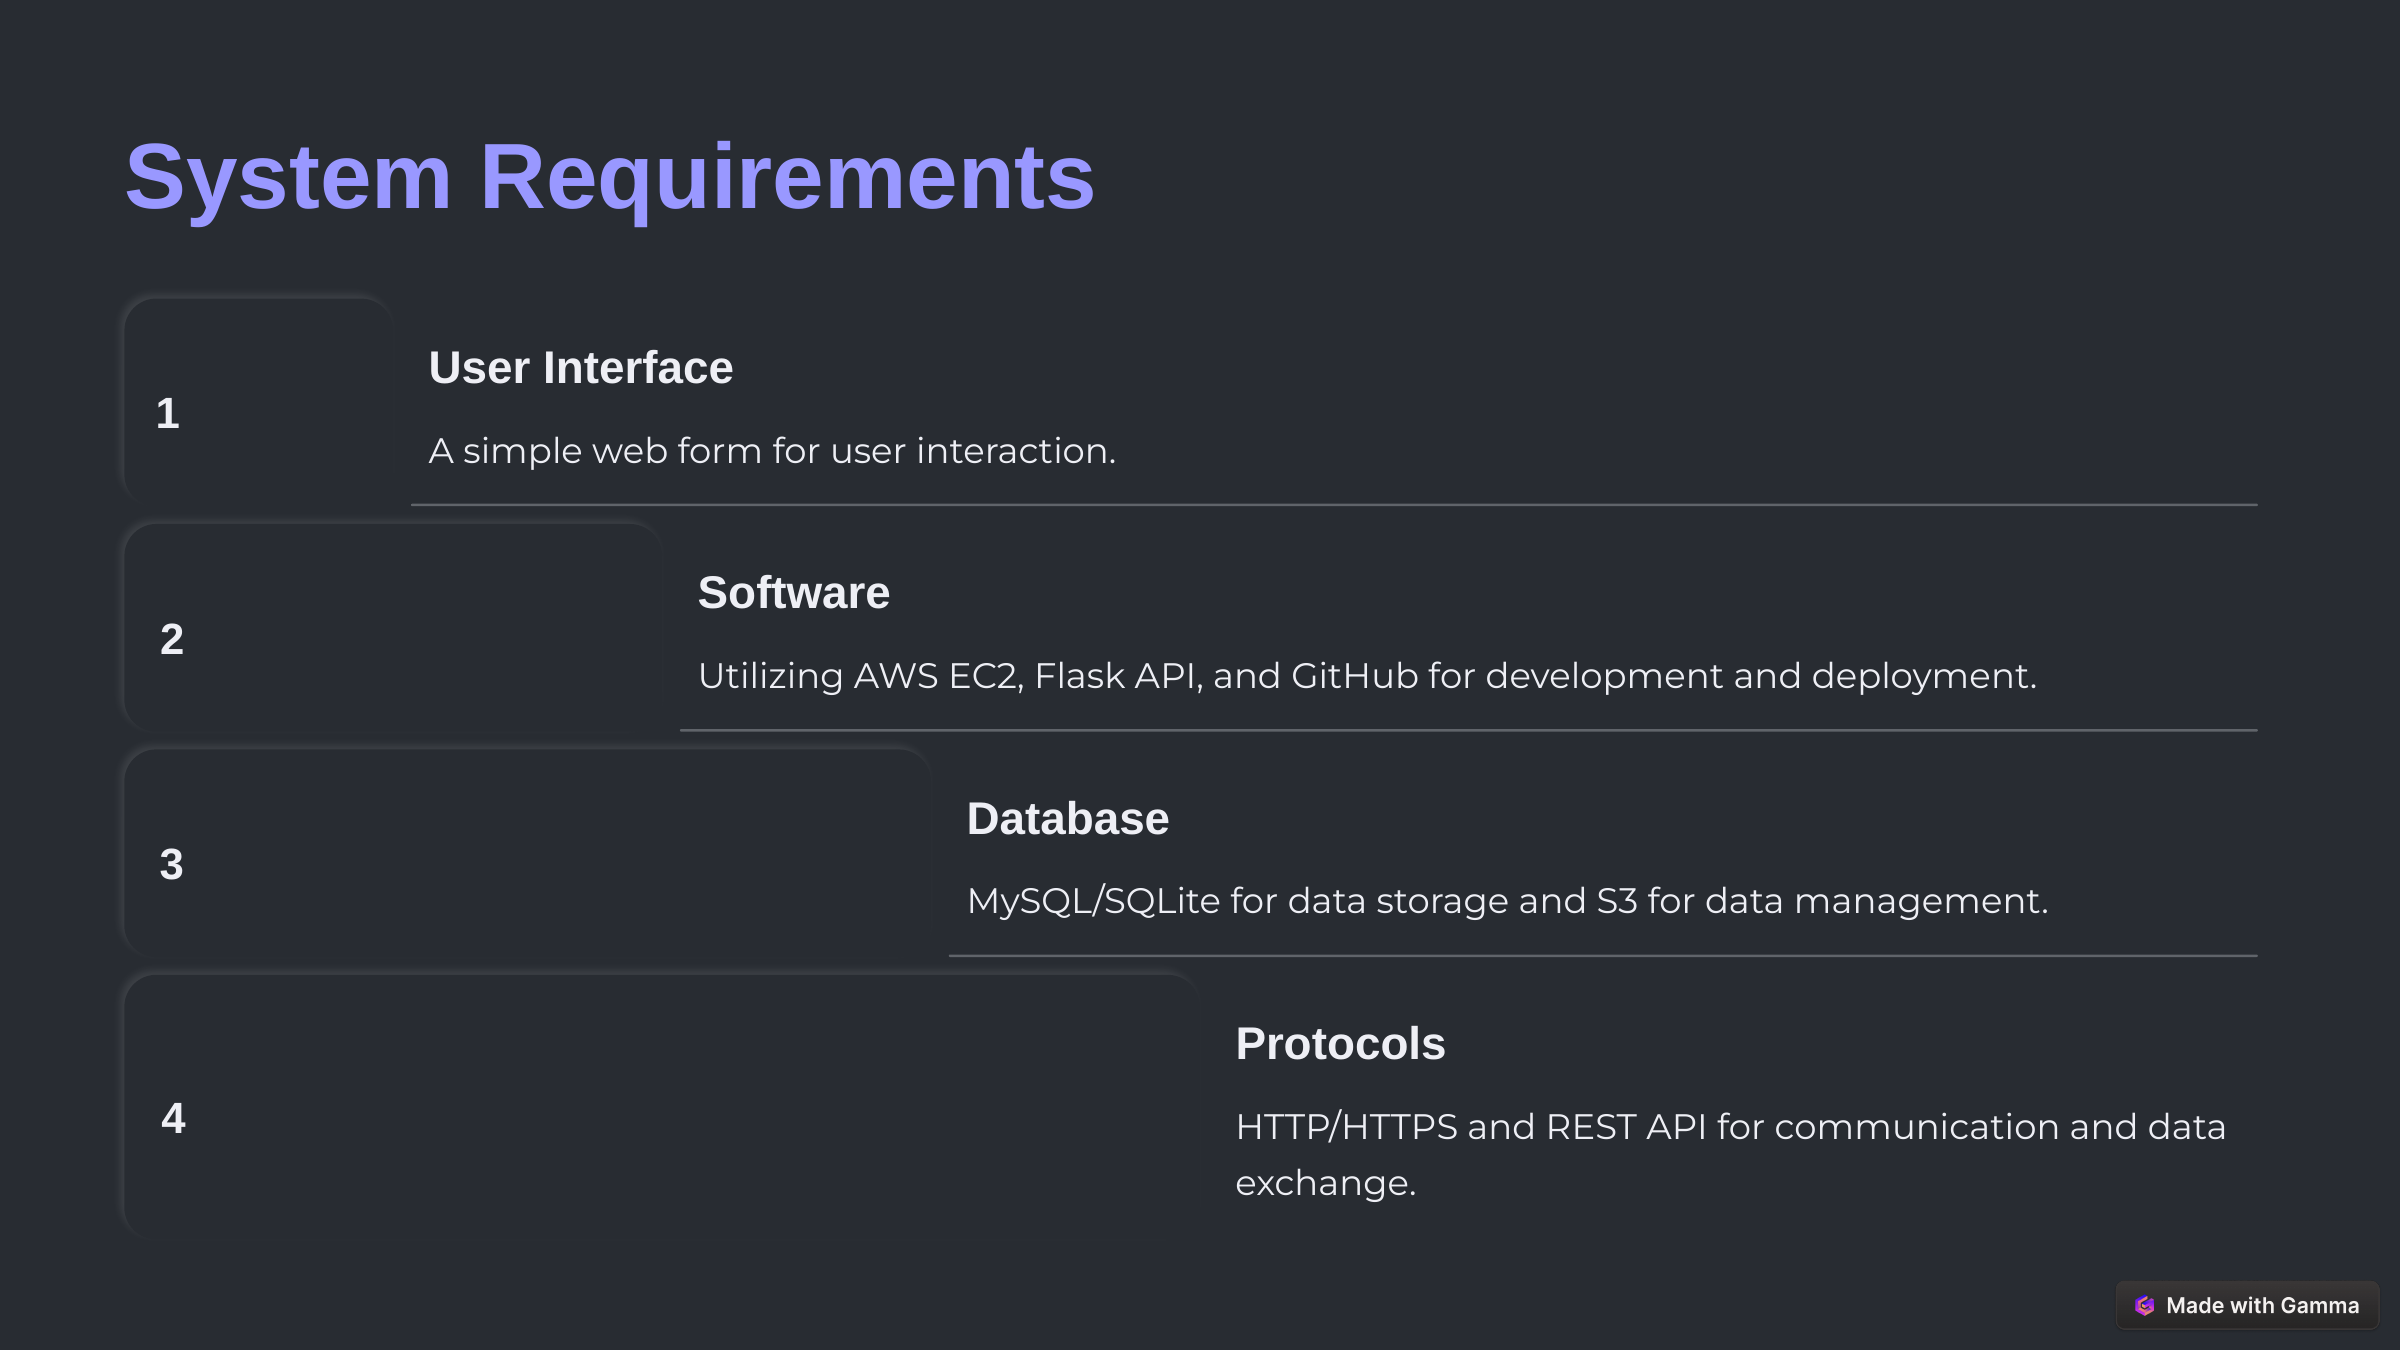

System Requirements

User Interface
1
A simple web form for user interaction.

Software
2
Utilizing AWS EC2, Flask API, and GitHub for development and deployment.

Database
3
MySQL/SQLite for data storage and S3 for data management.

Protocols
4
HTTP/HTTPS and REST API for communication and data exchange.